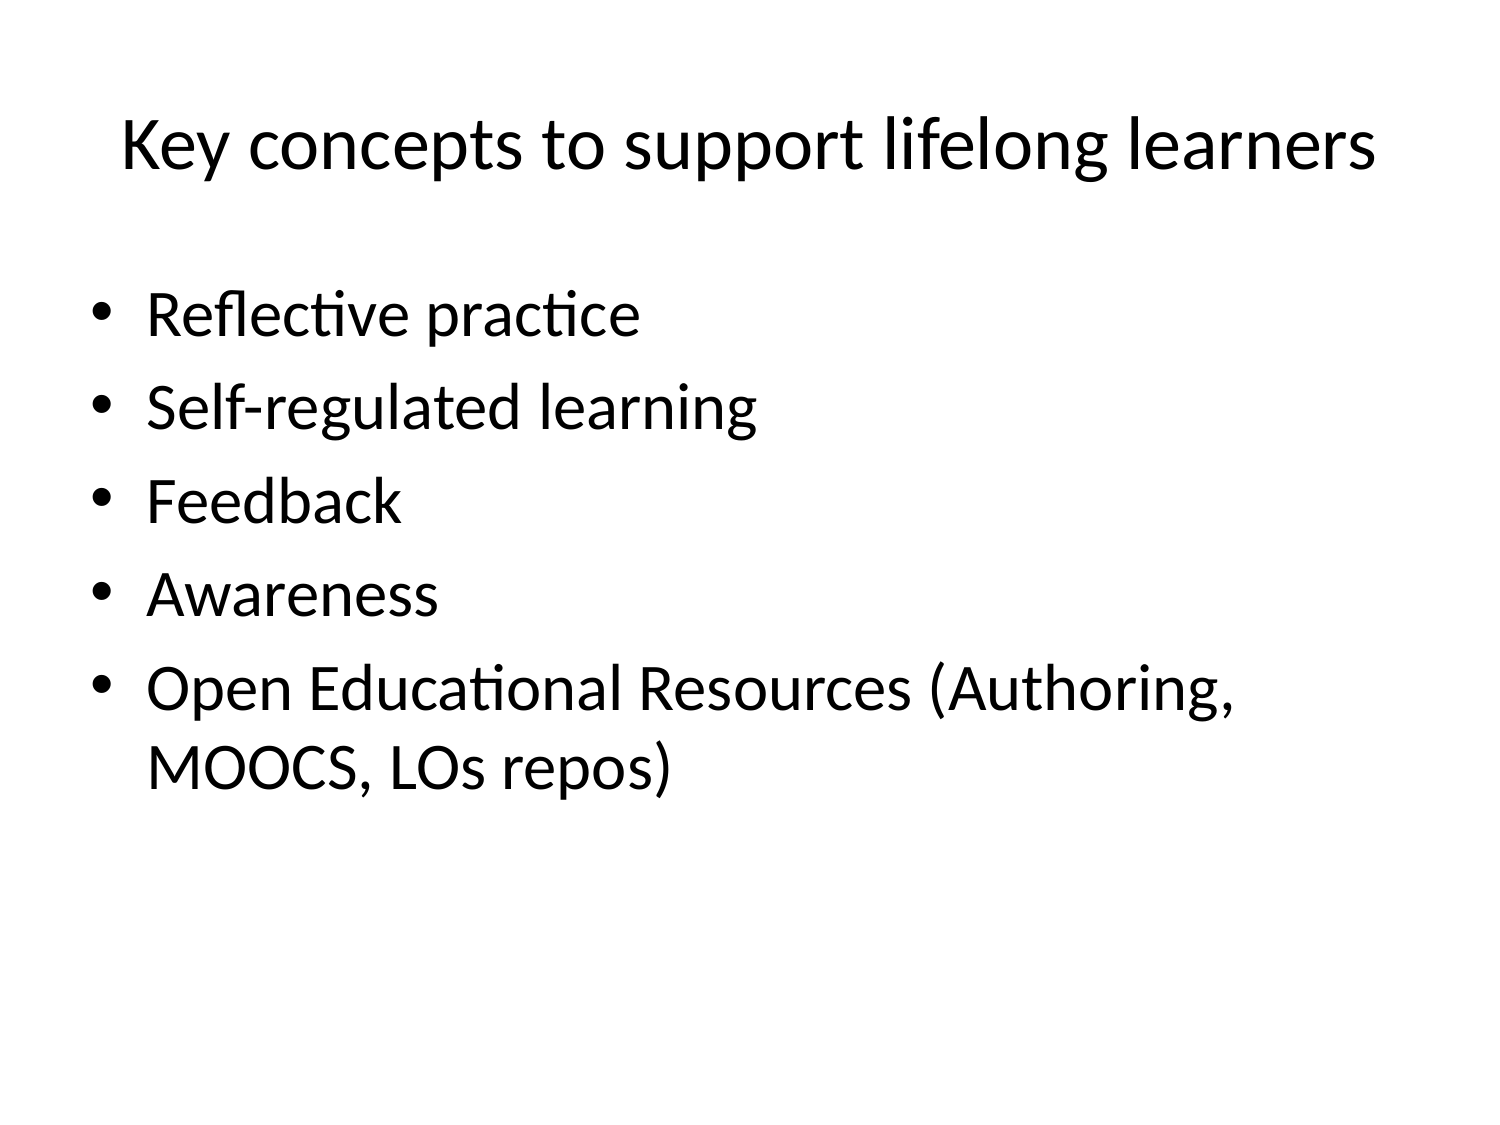

# Key concepts to support lifelong learners
Reflective practice
Self-regulated learning
Feedback
Awareness
Open Educational Resources (Authoring, MOOCS, LOs repos)